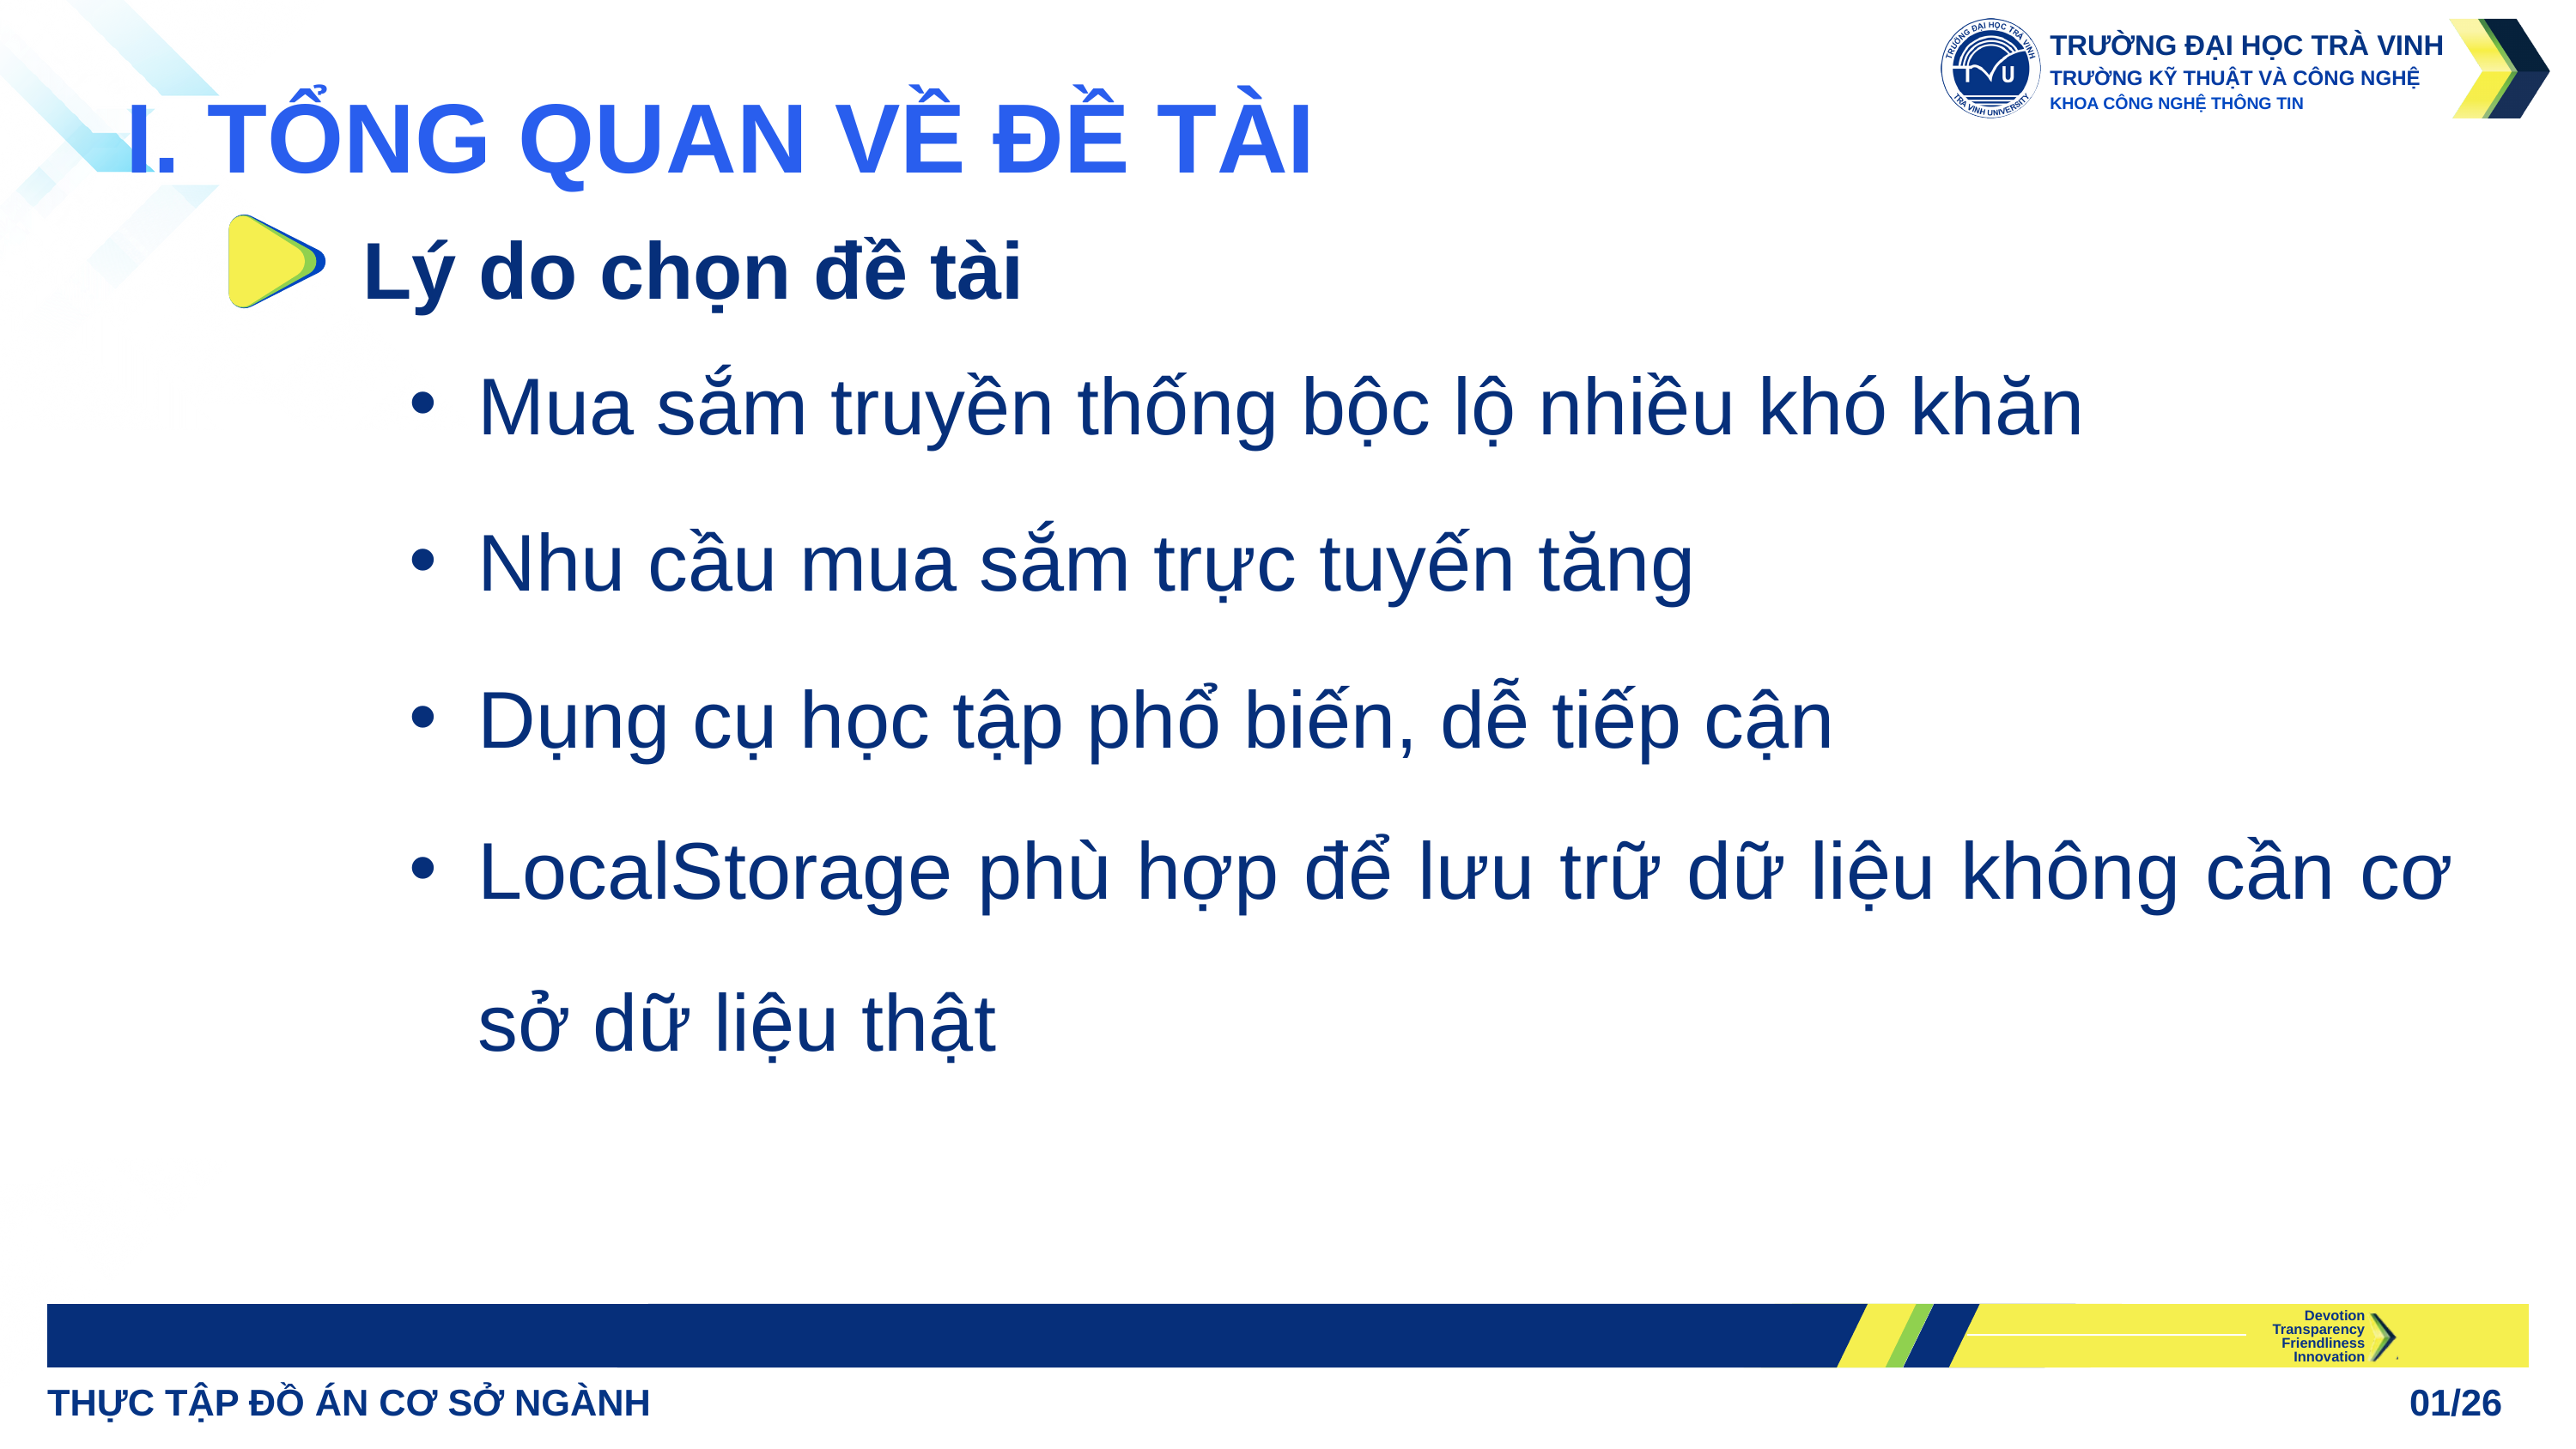

TRƯỜNG ĐẠI HỌC TRÀ VINH
TRƯỜNG KỸ THUẬT VÀ CÔNG NGHỆ
KHOA CÔNG NGHỆ THÔNG TIN
I. TỔNG QUAN VỀ ĐỀ TÀI
Lý do chọn đề tài

Mua sắm truyền thống bộc lộ nhiều khó khăn
Nhu cầu mua sắm trực tuyến tăng
Dụng cụ học tập phổ biến, dễ tiếp cận
LocalStorage phù hợp để lưu trữ dữ liệu không cần cơ sở dữ liệu thật

Devotion
Transparency
Friendliness
Innovation

THỰC TẬP ĐỒ ÁN CƠ SỞ NGÀNH
01/26